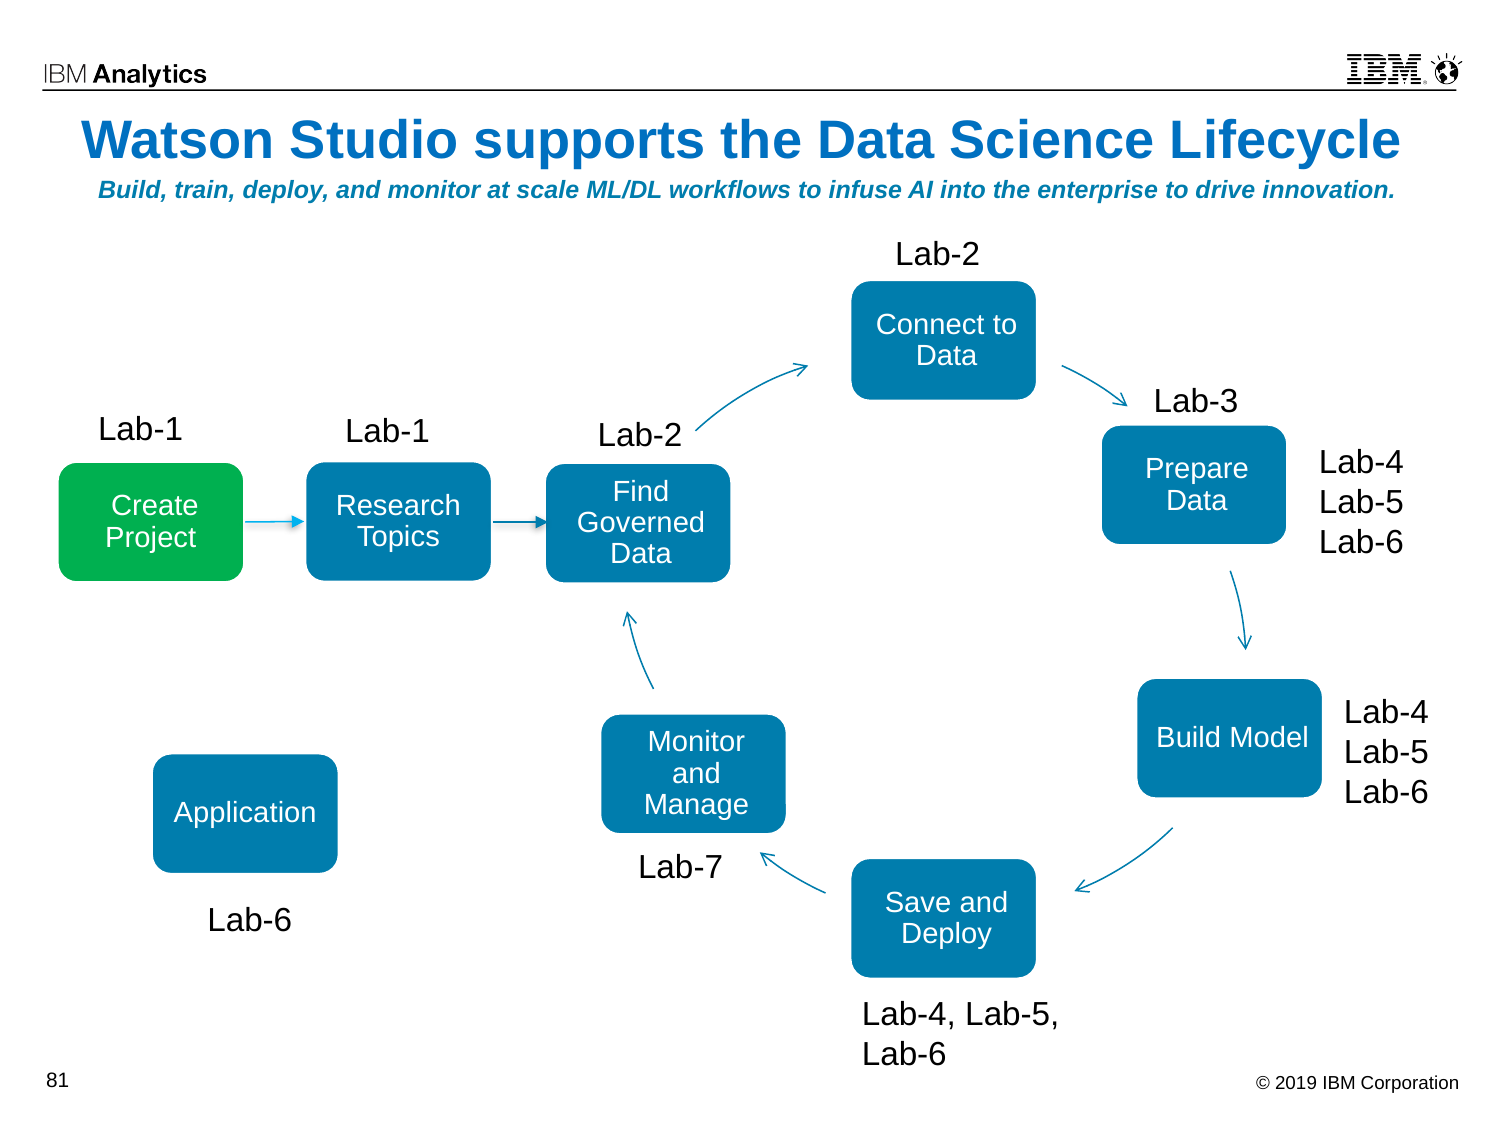

# Watson Studio supports the Data Science Lifecycle
Build, train, deploy, and monitor at scale ML/DL workflows to infuse AI into the enterprise to drive innovation.
Lab-2
Connect to Data
Prepare Data
Build Model
Save and Deploy
Monitor and Manage
Find Governed Data
Lab-3
Lab-1
Lab-1
Lab-2
Lab-4
Lab-5
Lab-6

Research Topics

 Create Project
Lab-4
Lab-5
Lab-6

Application
Lab-7
Lab-6
Lab-4, Lab-5, Lab-6